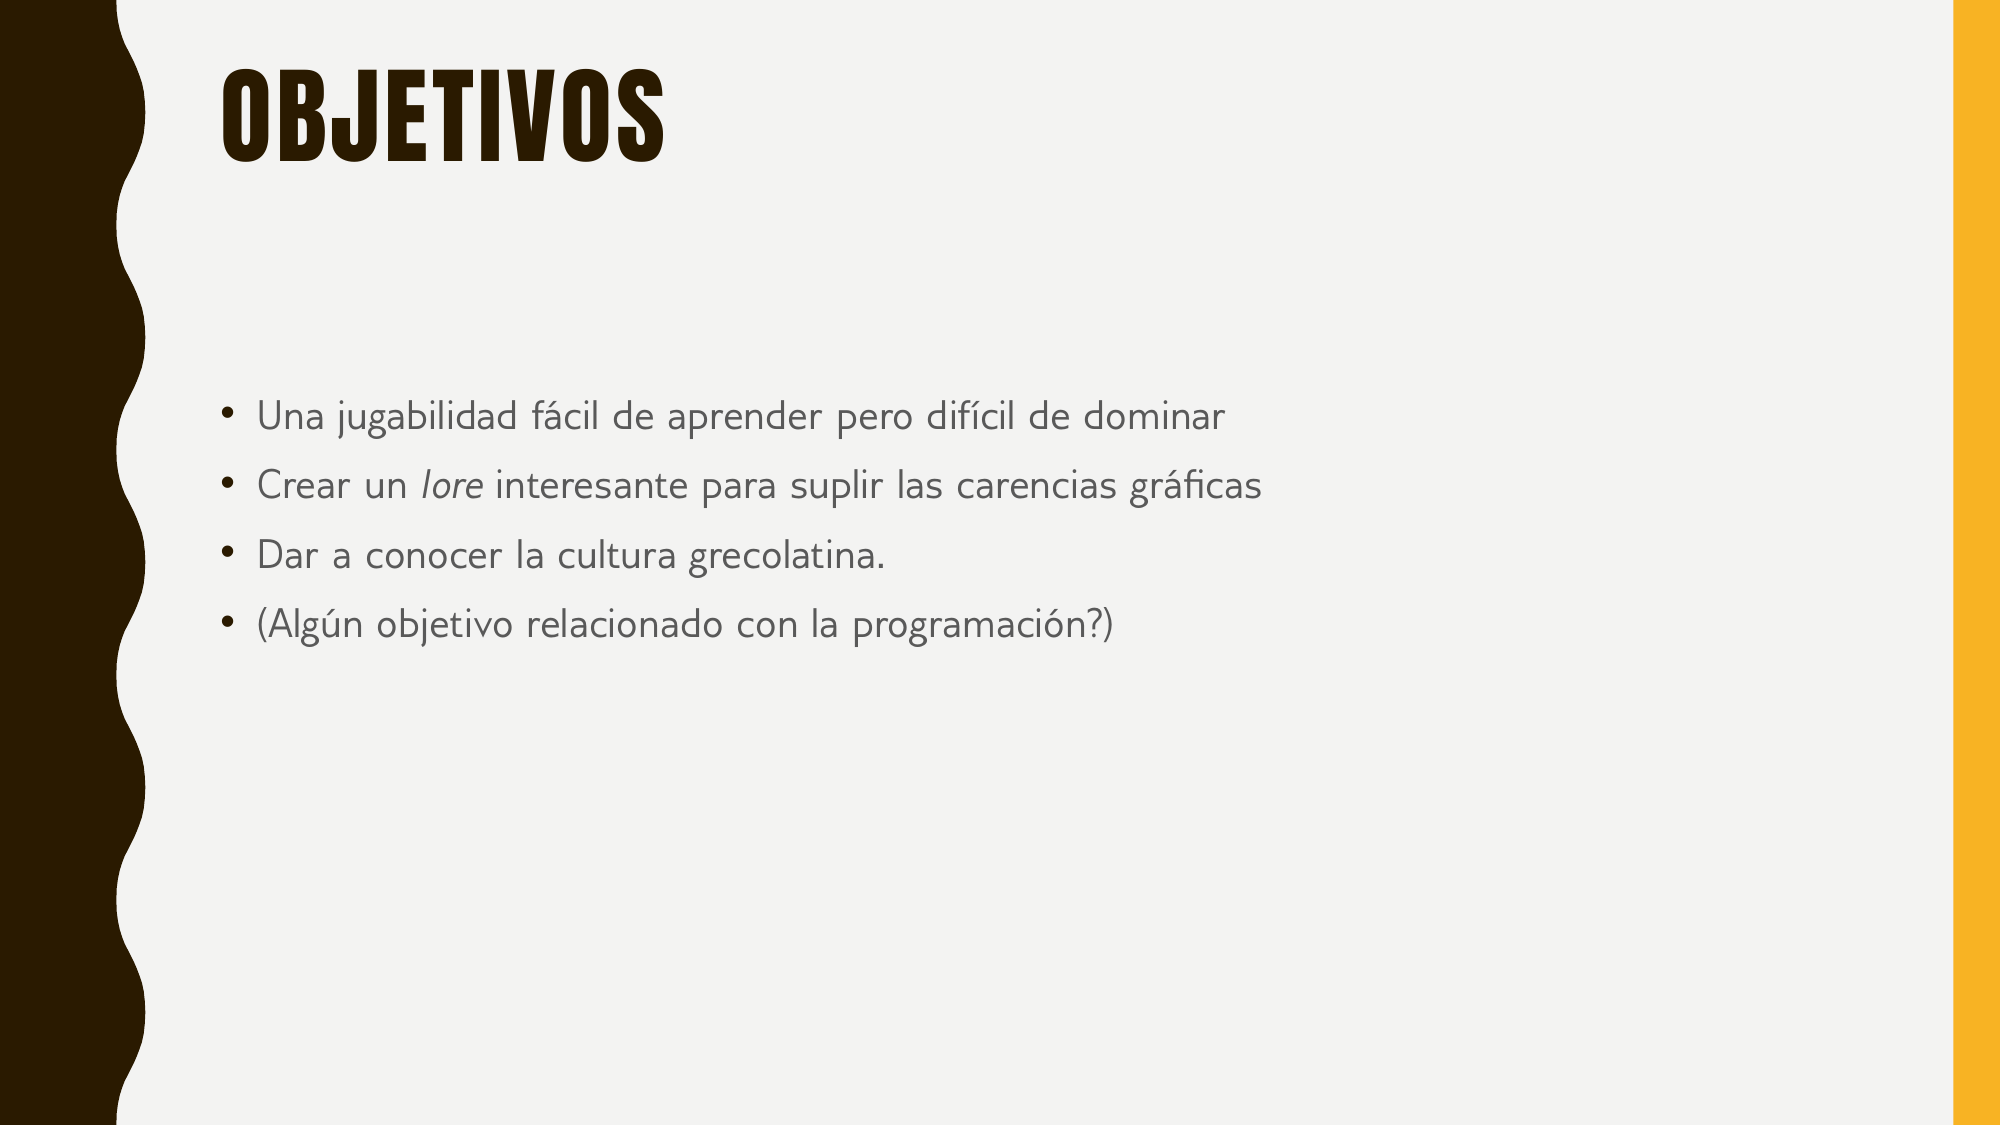

# Objetivos
Una jugabilidad fácil de aprender pero difícil de dominar
Crear un lore interesante para suplir las carencias gráficas
Dar a conocer la cultura grecolatina.
(Algún objetivo relacionado con la programación?)